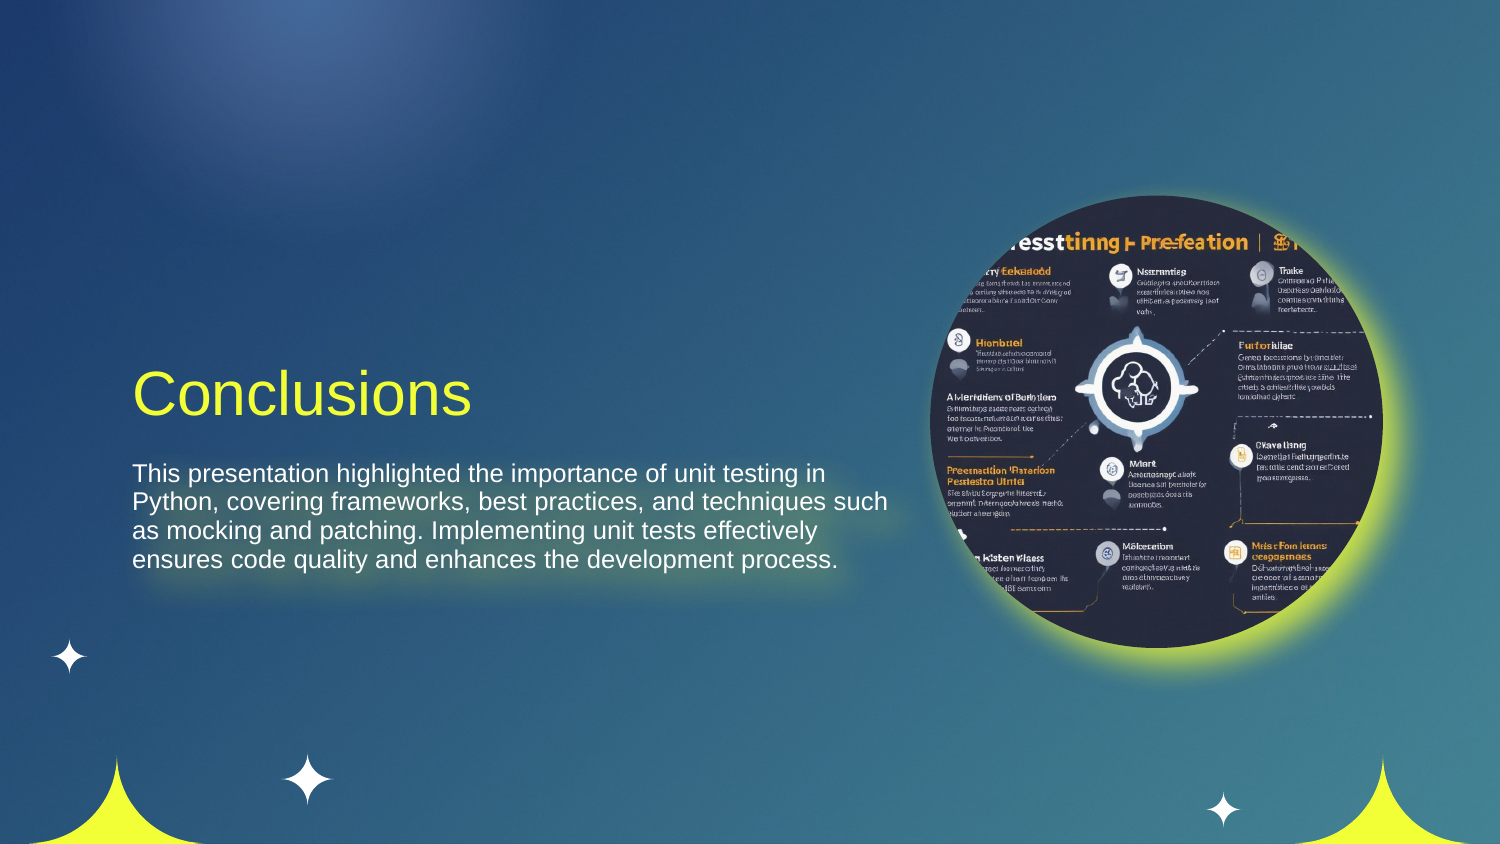

# Conclusions
This presentation highlighted the importance of unit testing in Python, covering frameworks, best practices, and techniques such as mocking and patching. Implementing unit tests effectively ensures code quality and enhances the development process.